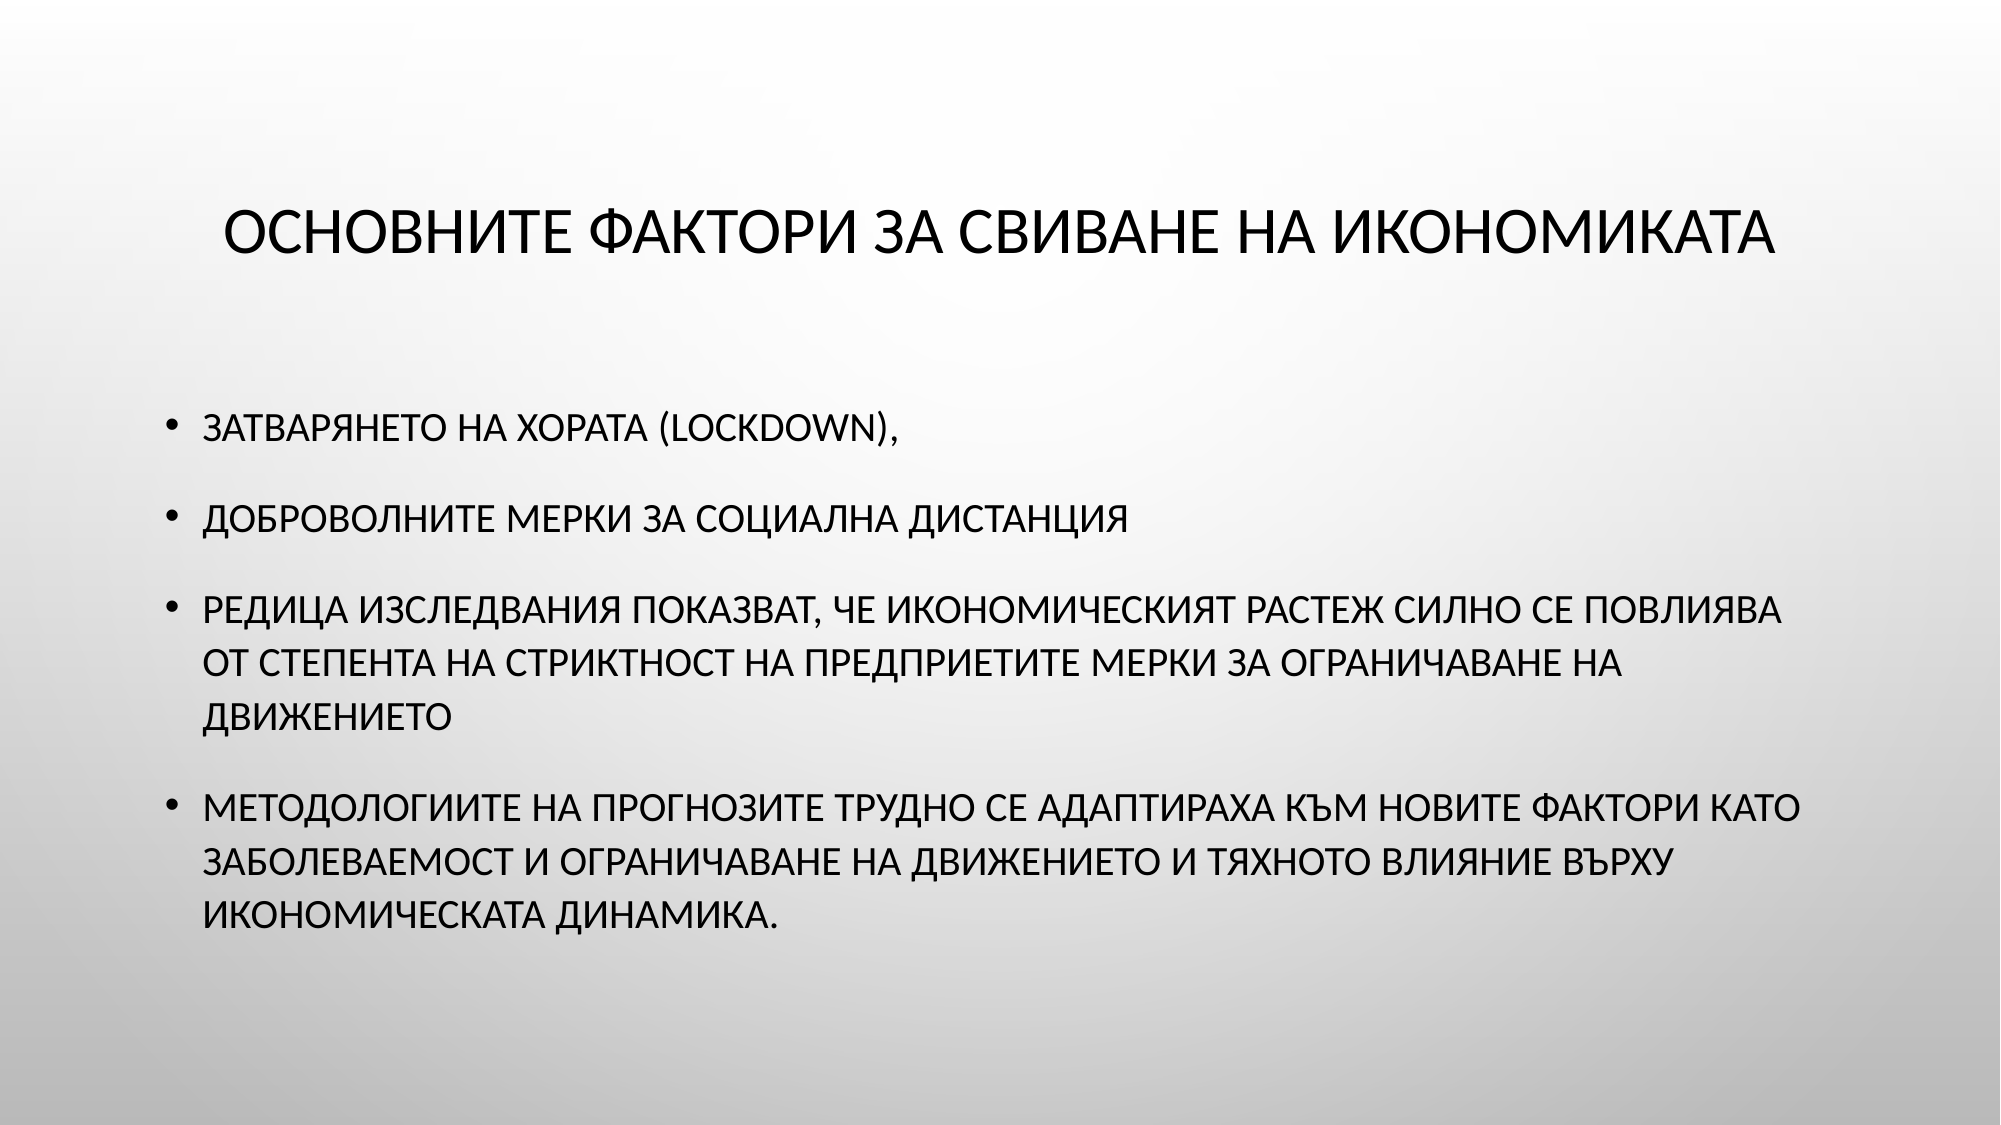

# Основните фактори за свиване на икономиката
затварянето на хората (lockdown),
доброволните мерки за социална дистанция
Редица изследвания показват, че икономическият растеж силно се повлиява от степента на стриктност на предприетите мерки за ограничаване на движението
Методологиите на прогнозите трудно се адаптираха към новите фактори като заболеваемост и ограничаване на движението и тяхното влияние върху икономическата динамика.